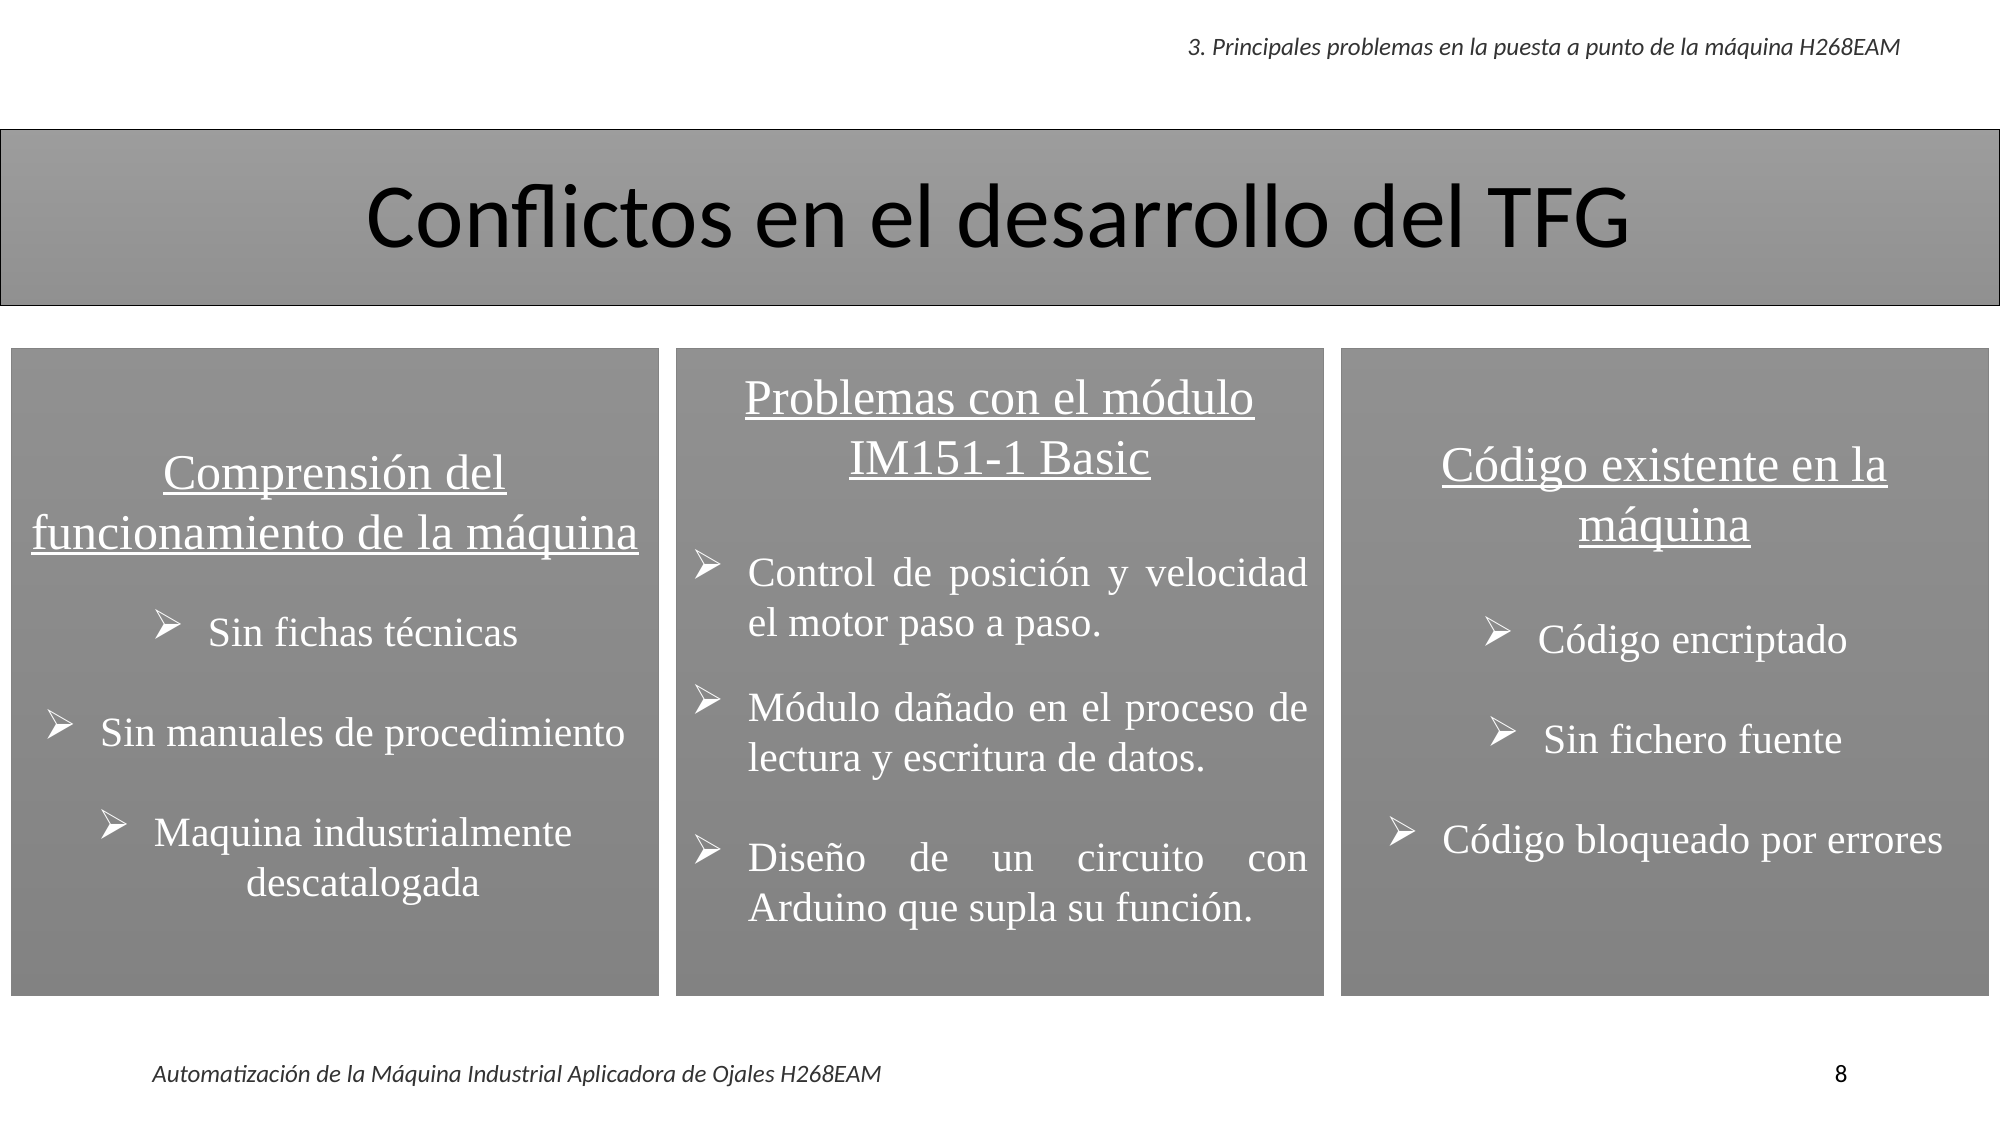

3. Principales problemas en la puesta a punto de la máquina H268EAM
# Conflictos en el desarrollo del TFG
Código existente en la máquina

Código encriptado

Sin fichero fuente

Código bloqueado por errores

Comprensión del funcionamiento de la máquina

Sin fichas técnicas

Sin manuales de procedimiento

Maquina industrialmente descatalogada
Problemas con el módulo IM151-1 Basic

Control de posición y velocidad el motor paso a paso.

Módulo dañado en el proceso de lectura y escritura de datos.

Diseño de un circuito con Arduino que supla su función.

Automatización de la Máquina Industrial Aplicadora de Ojales H268EAM
8